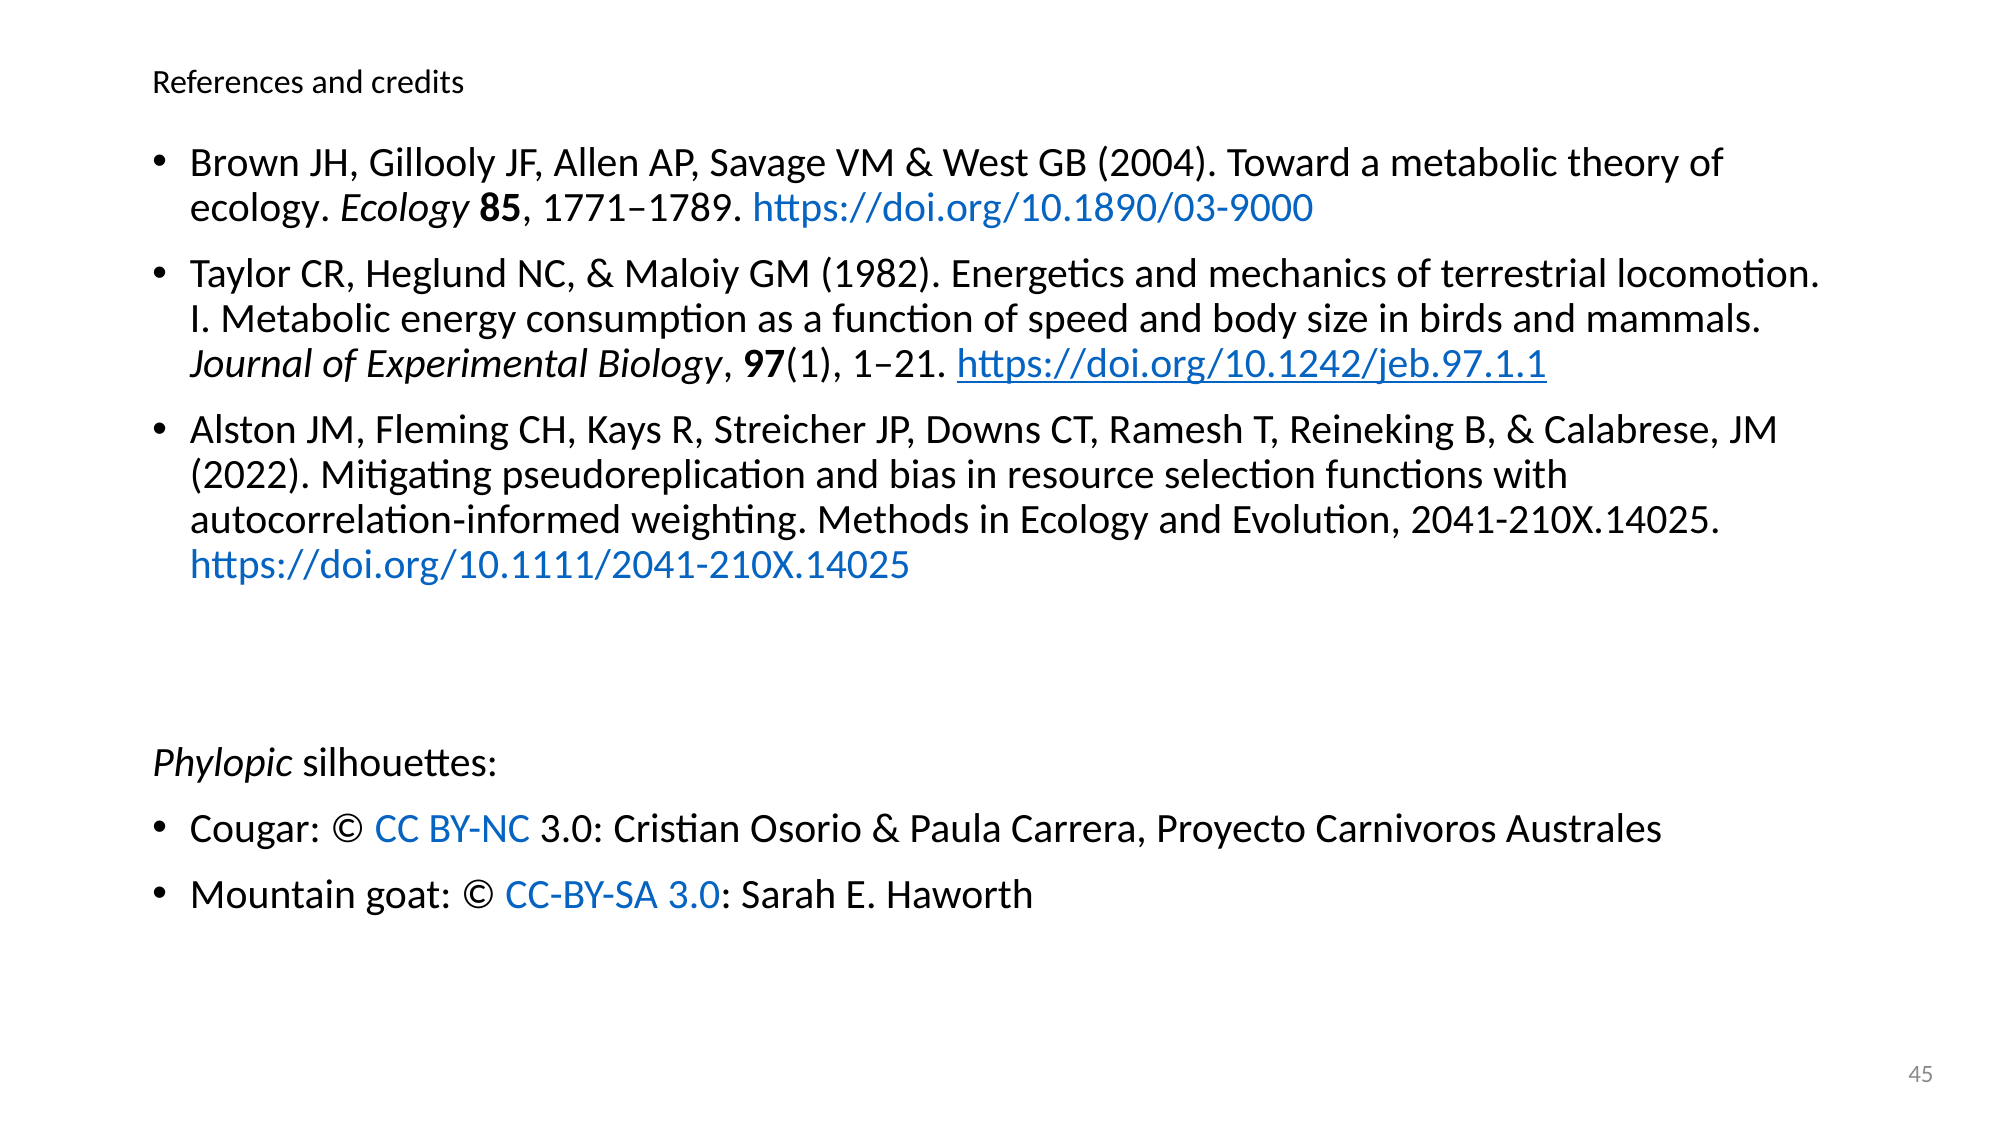

# References and credits
Brown JH, Gillooly JF, Allen AP, Savage VM & West GB (2004). Toward a metabolic theory of ecology. Ecology 85, 1771–1789. https://doi.org/10.1890/03-9000
Taylor CR, Heglund NC, & Maloiy GM (1982). Energetics and mechanics of terrestrial locomotion. I. Metabolic energy consumption as a function of speed and body size in birds and mammals. Journal of Experimental Biology, 97(1), 1–21. https://doi.org/10.1242/jeb.97.1.1
Alston JM, Fleming CH, Kays R, Streicher JP, Downs CT, Ramesh T, Reineking B, & Calabrese, JM (2022). Mitigating pseudoreplication and bias in resource selection functions with autocorrelation‐informed weighting. Methods in Ecology and Evolution, 2041-210X.14025. https://doi.org/10.1111/2041-210X.14025

Phylopic silhouettes:
Cougar: © CC BY-NC 3.0: Cristian Osorio & Paula Carrera, Proyecto Carnivoros Australes
Mountain goat: © CC-BY-SA 3.0: Sarah E. Haworth
45